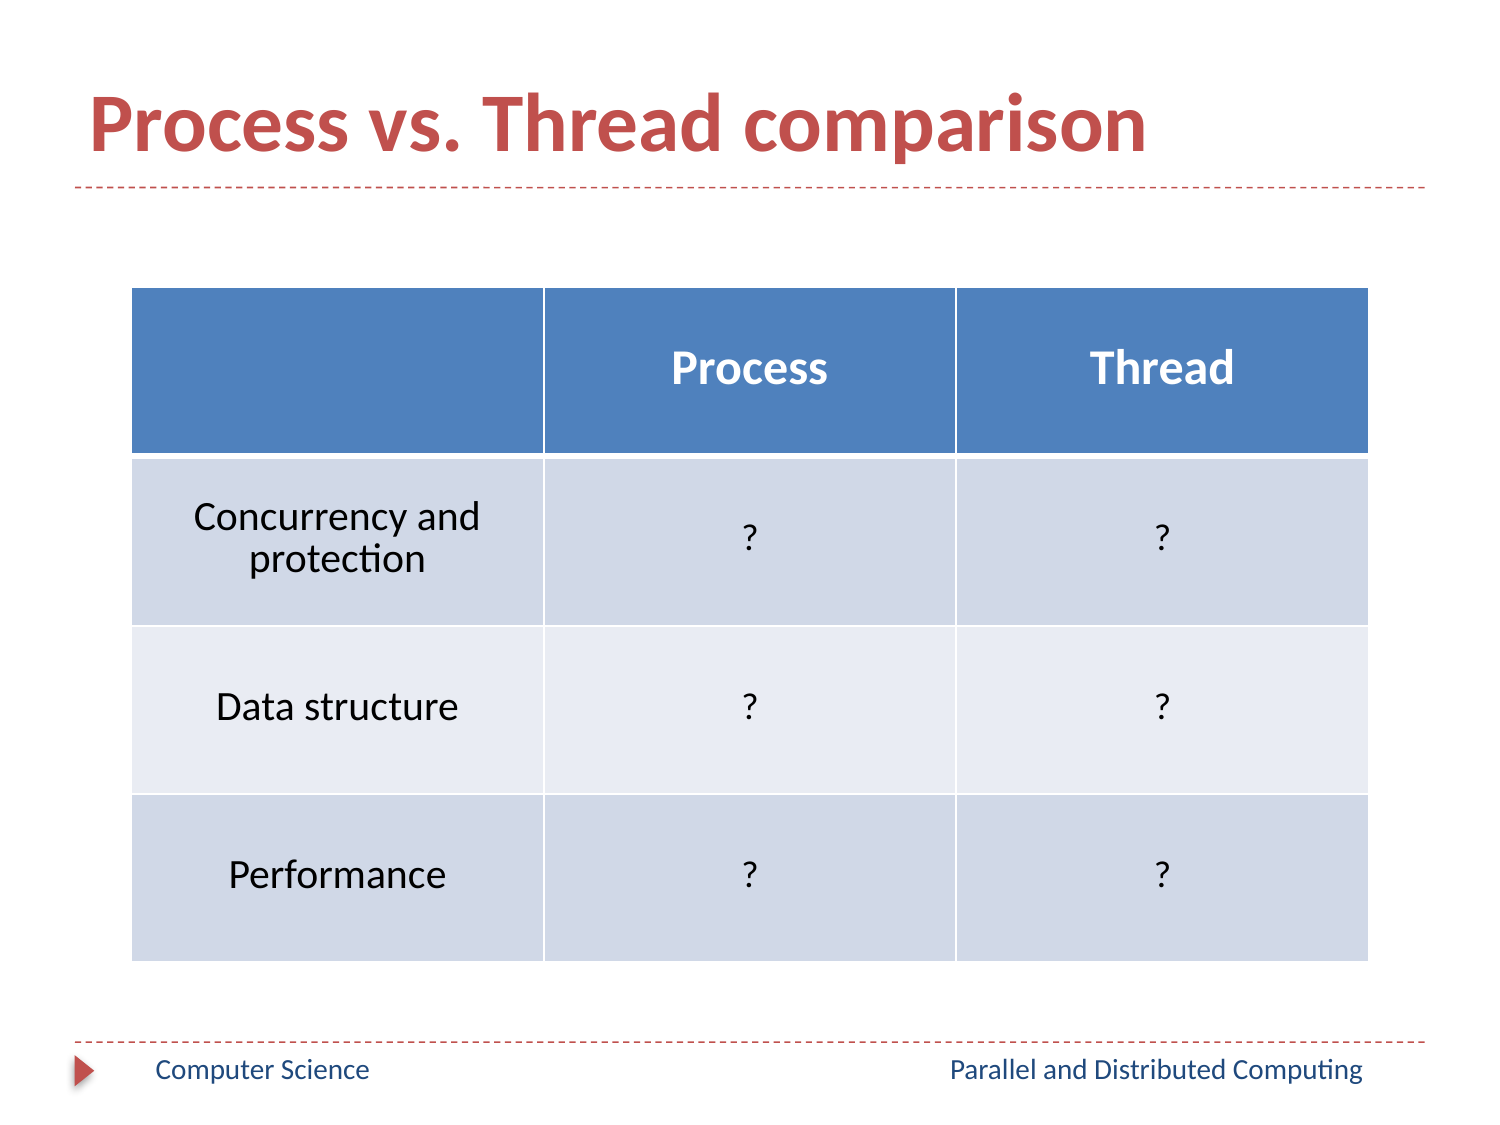

# Process vs. Thread comparison
|  | Process | Thread |
| --- | --- | --- |
| Concurrency and protection | ? | ? |
| Data structure | ? | ? |
| Performance | ? | ? |
Computer Science
Parallel and Distributed Computing